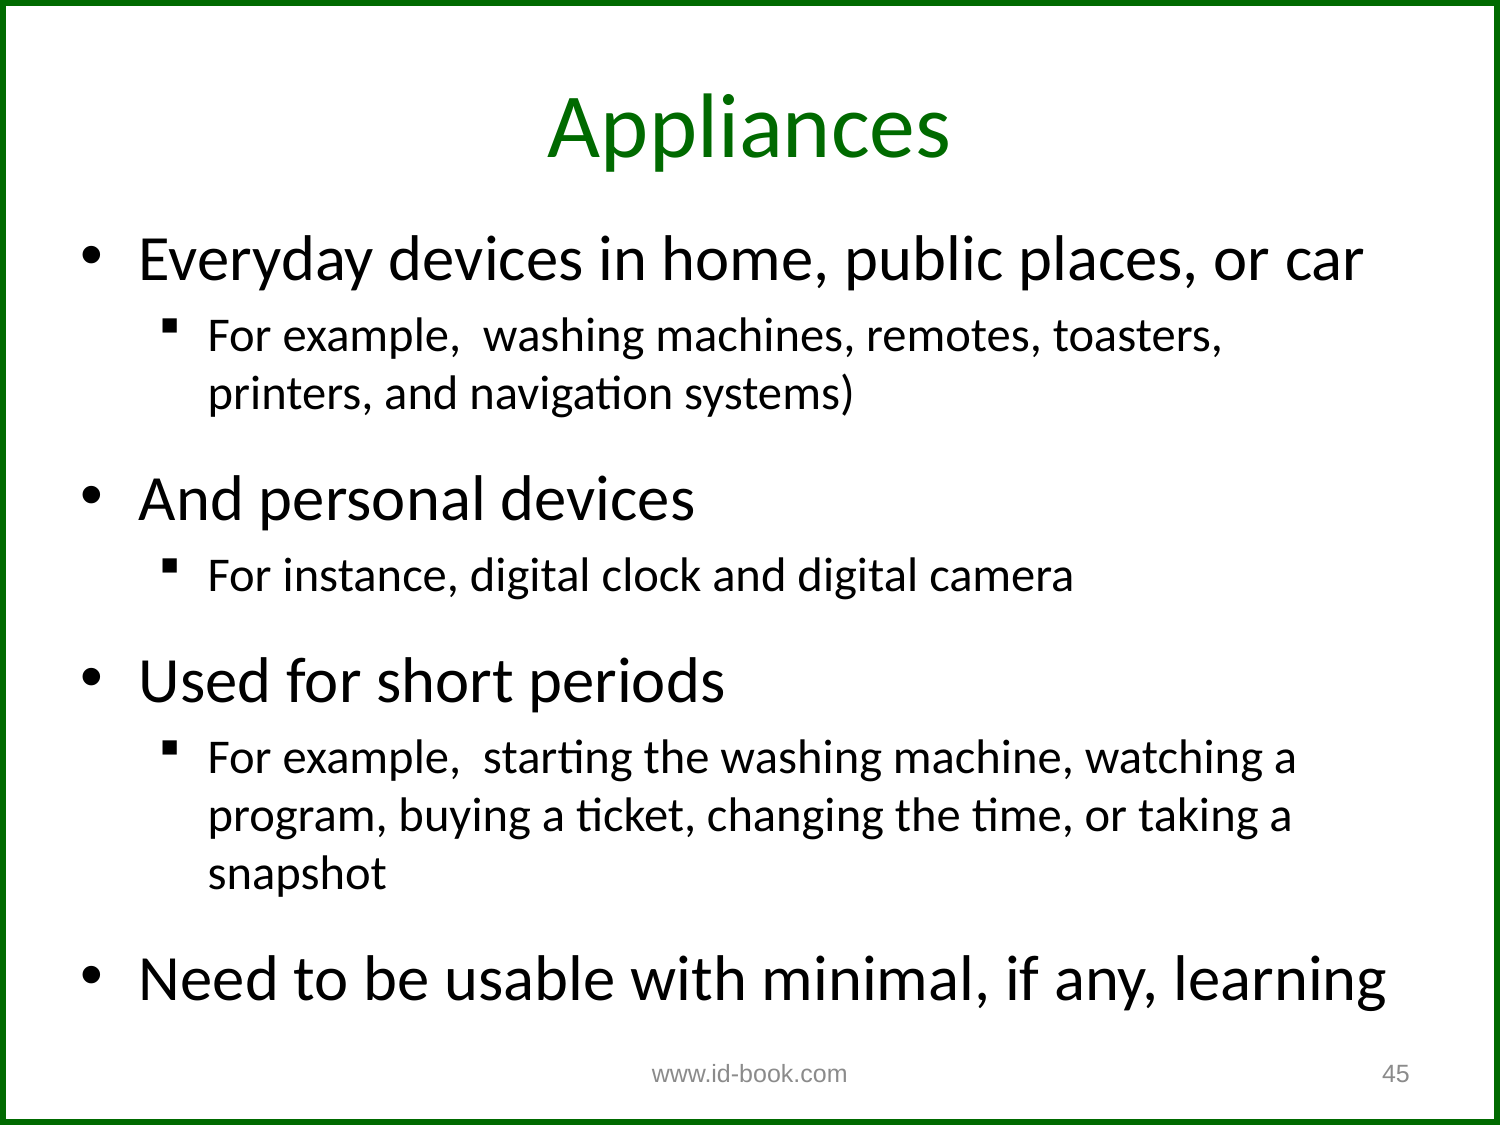

# Appliances
Everyday devices in home, public places, or car
For example,  washing machines, remotes, toasters, printers, and navigation systems)
And personal devices
For instance, digital clock and digital camera
Used for short periods
For example,  starting the washing machine, watching a program, buying a ticket, changing the time, or taking a snapshot
Need to be usable with minimal, if any, learning
www.id-book.com
45